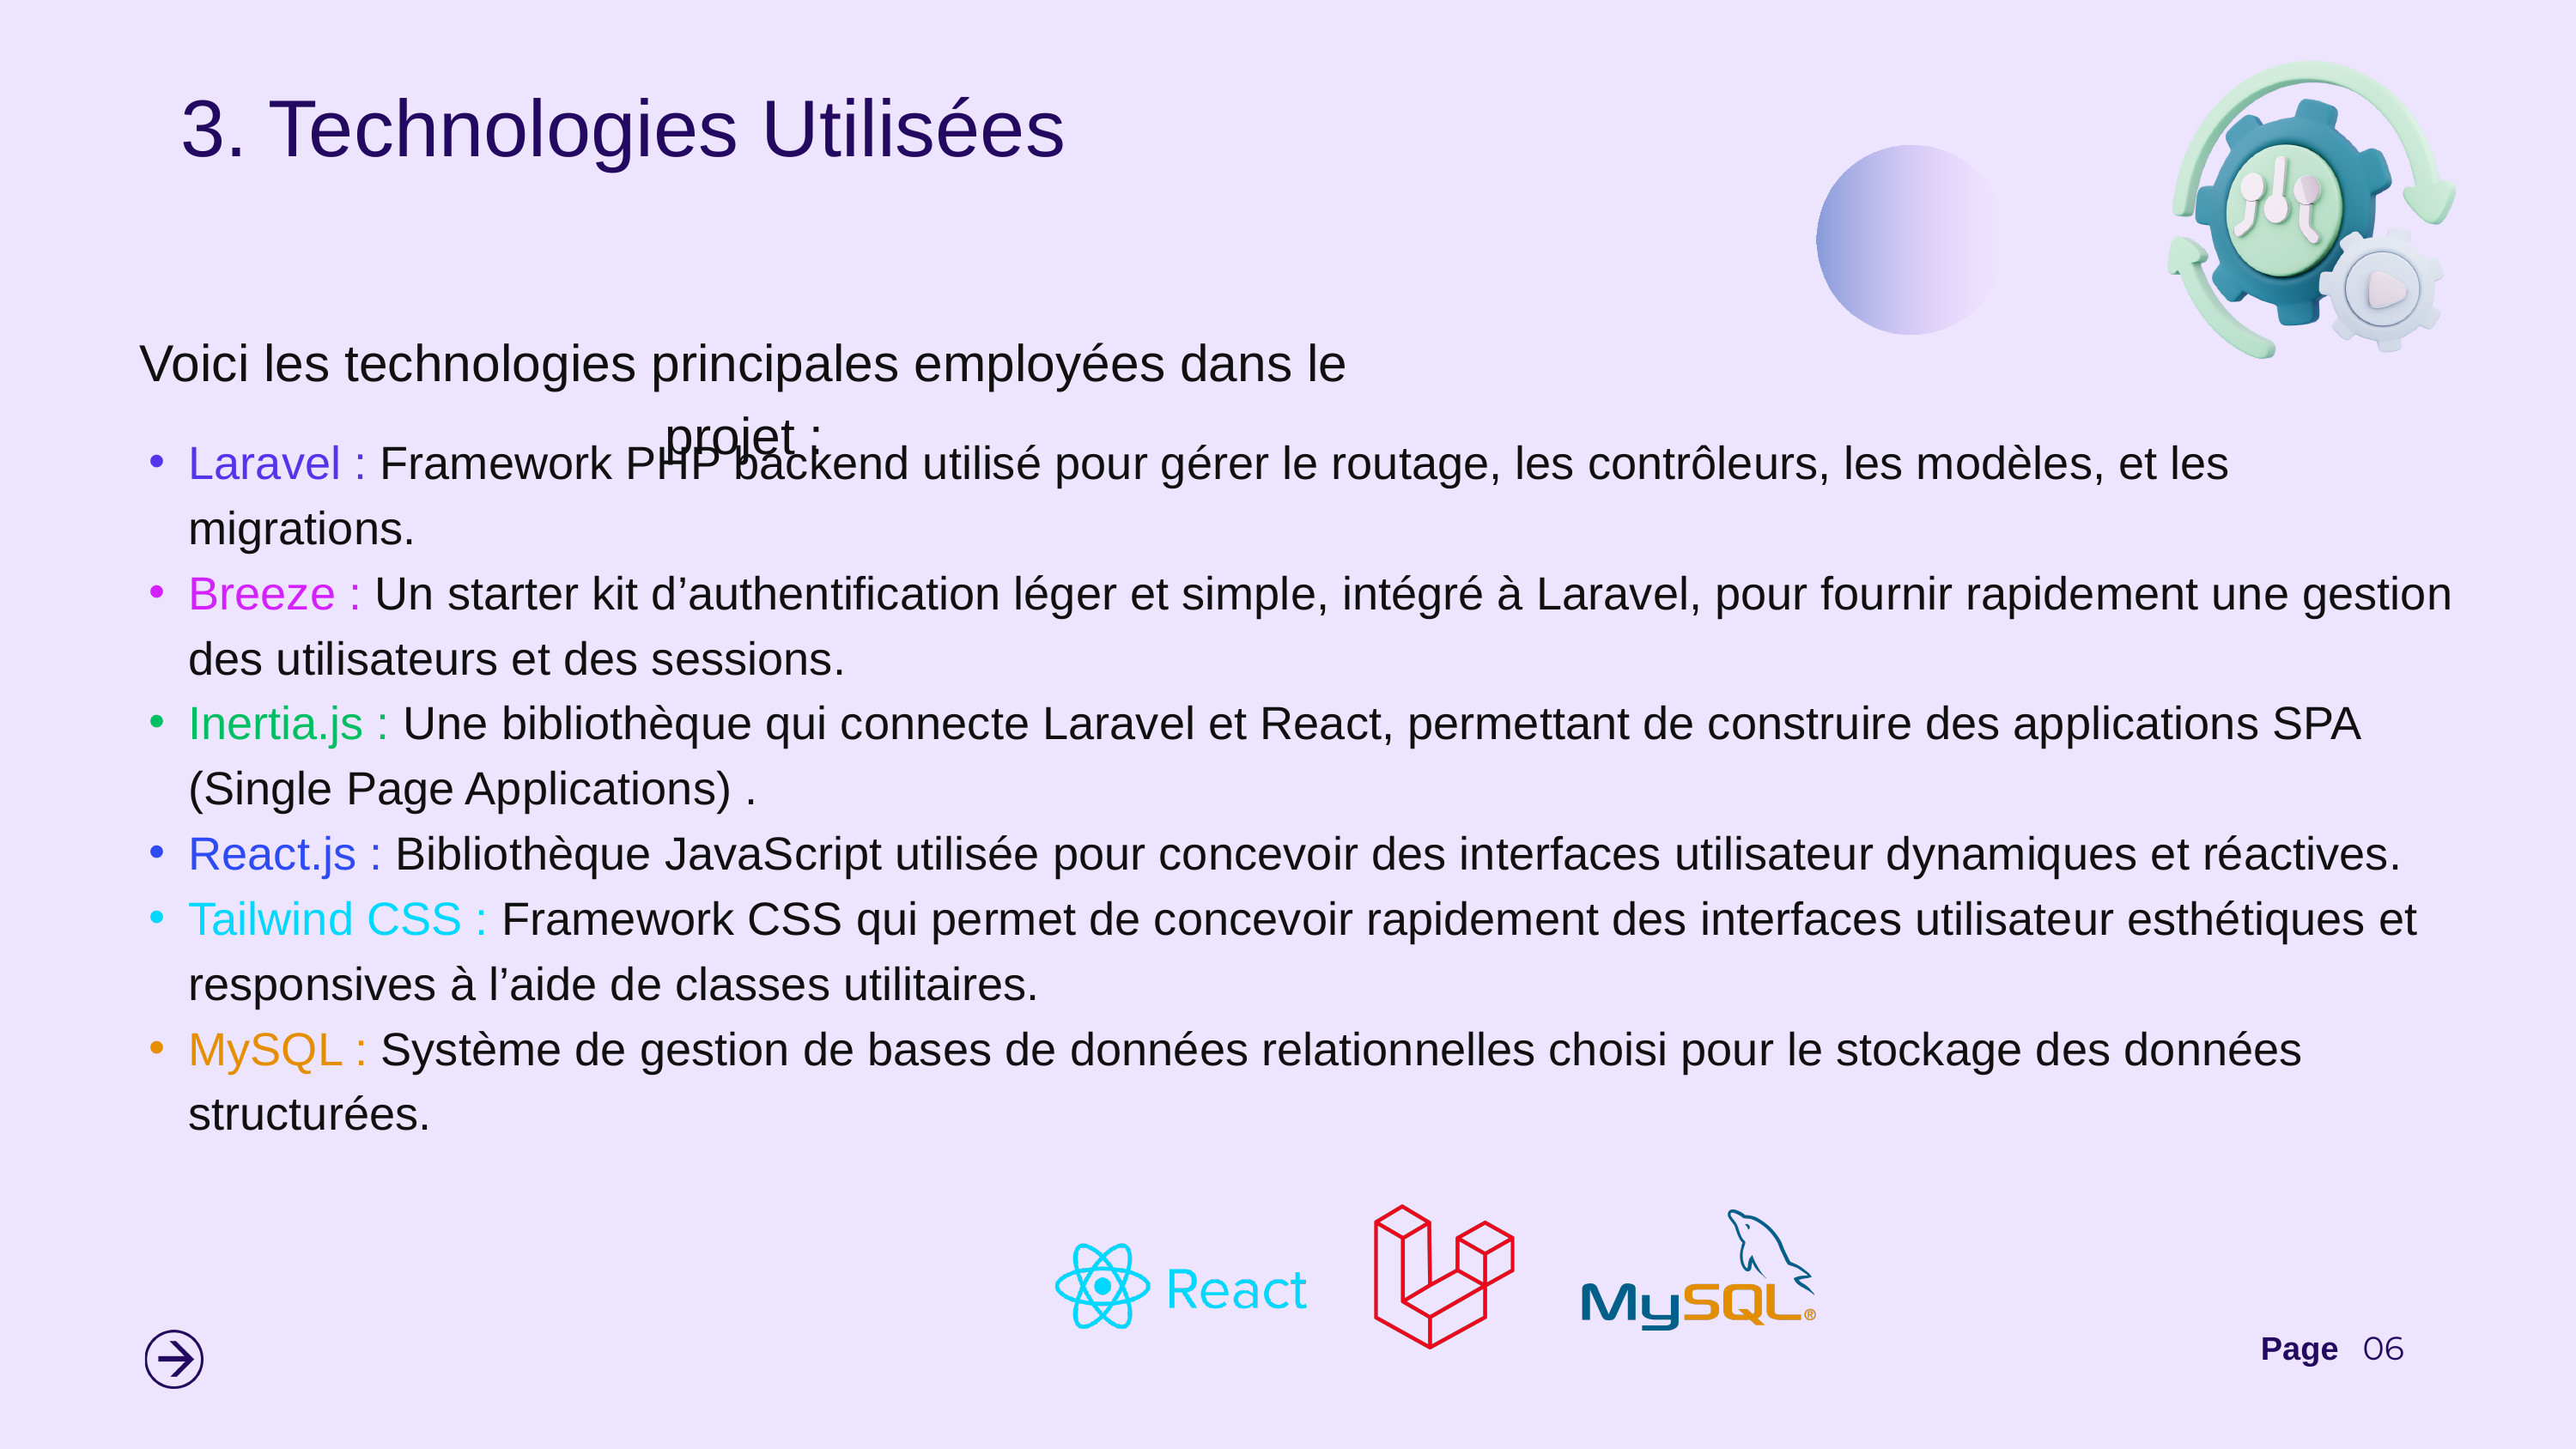

3. Technologies Utilisées

Voici les technologies principales employées dans le projet :
Laravel : Framework PHP backend utilisé pour gérer le routage, les contrôleurs, les modèles, et les migrations.
Breeze : Un starter kit d’authentification léger et simple, intégré à Laravel, pour fournir rapidement une gestion des utilisateurs et des sessions.
Inertia.js : Une bibliothèque qui connecte Laravel et React, permettant de construire des applications SPA (Single Page Applications) .
React.js : Bibliothèque JavaScript utilisée pour concevoir des interfaces utilisateur dynamiques et réactives.
Tailwind CSS : Framework CSS qui permet de concevoir rapidement des interfaces utilisateur esthétiques et responsives à l’aide de classes utilitaires.
MySQL : Système de gestion de bases de données relationnelles choisi pour le stockage des données structurées.

Page
06